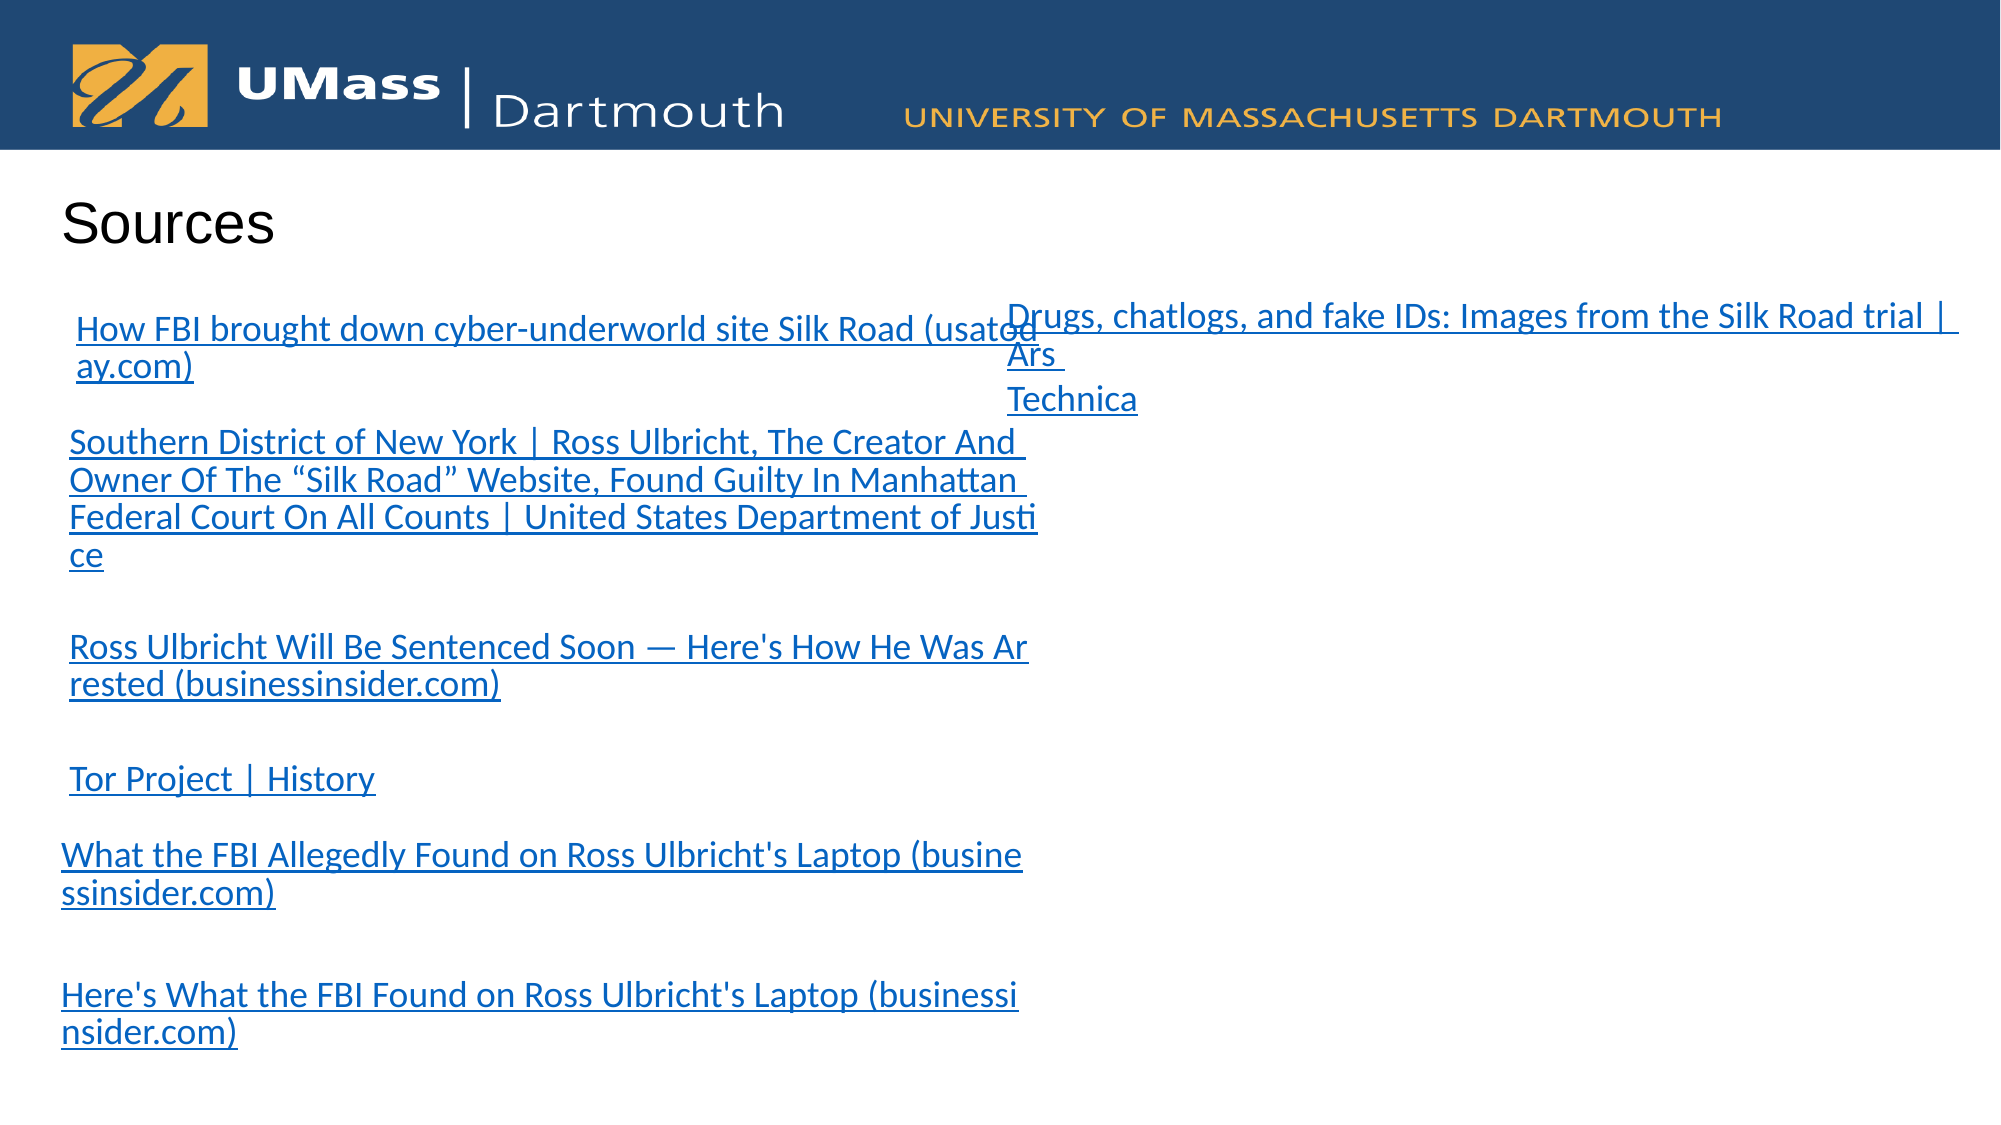

Sources
Drugs, chatlogs, and fake IDs: Images from the Silk Road trial | Ars Technica
How FBI brought down cyber-underworld site Silk Road (usatoday.com)
Southern District of New York | Ross Ulbricht, The Creator And Owner Of The “Silk Road” Website, Found Guilty In Manhattan Federal Court On All Counts | United States Department of Justice
Ross Ulbricht Will Be Sentenced Soon — Here's How He Was Arrested (businessinsider.com)
Tor Project | History
What the FBI Allegedly Found on Ross Ulbricht's Laptop (businessinsider.com)
Here's What the FBI Found on Ross Ulbricht's Laptop (businessinsider.com)